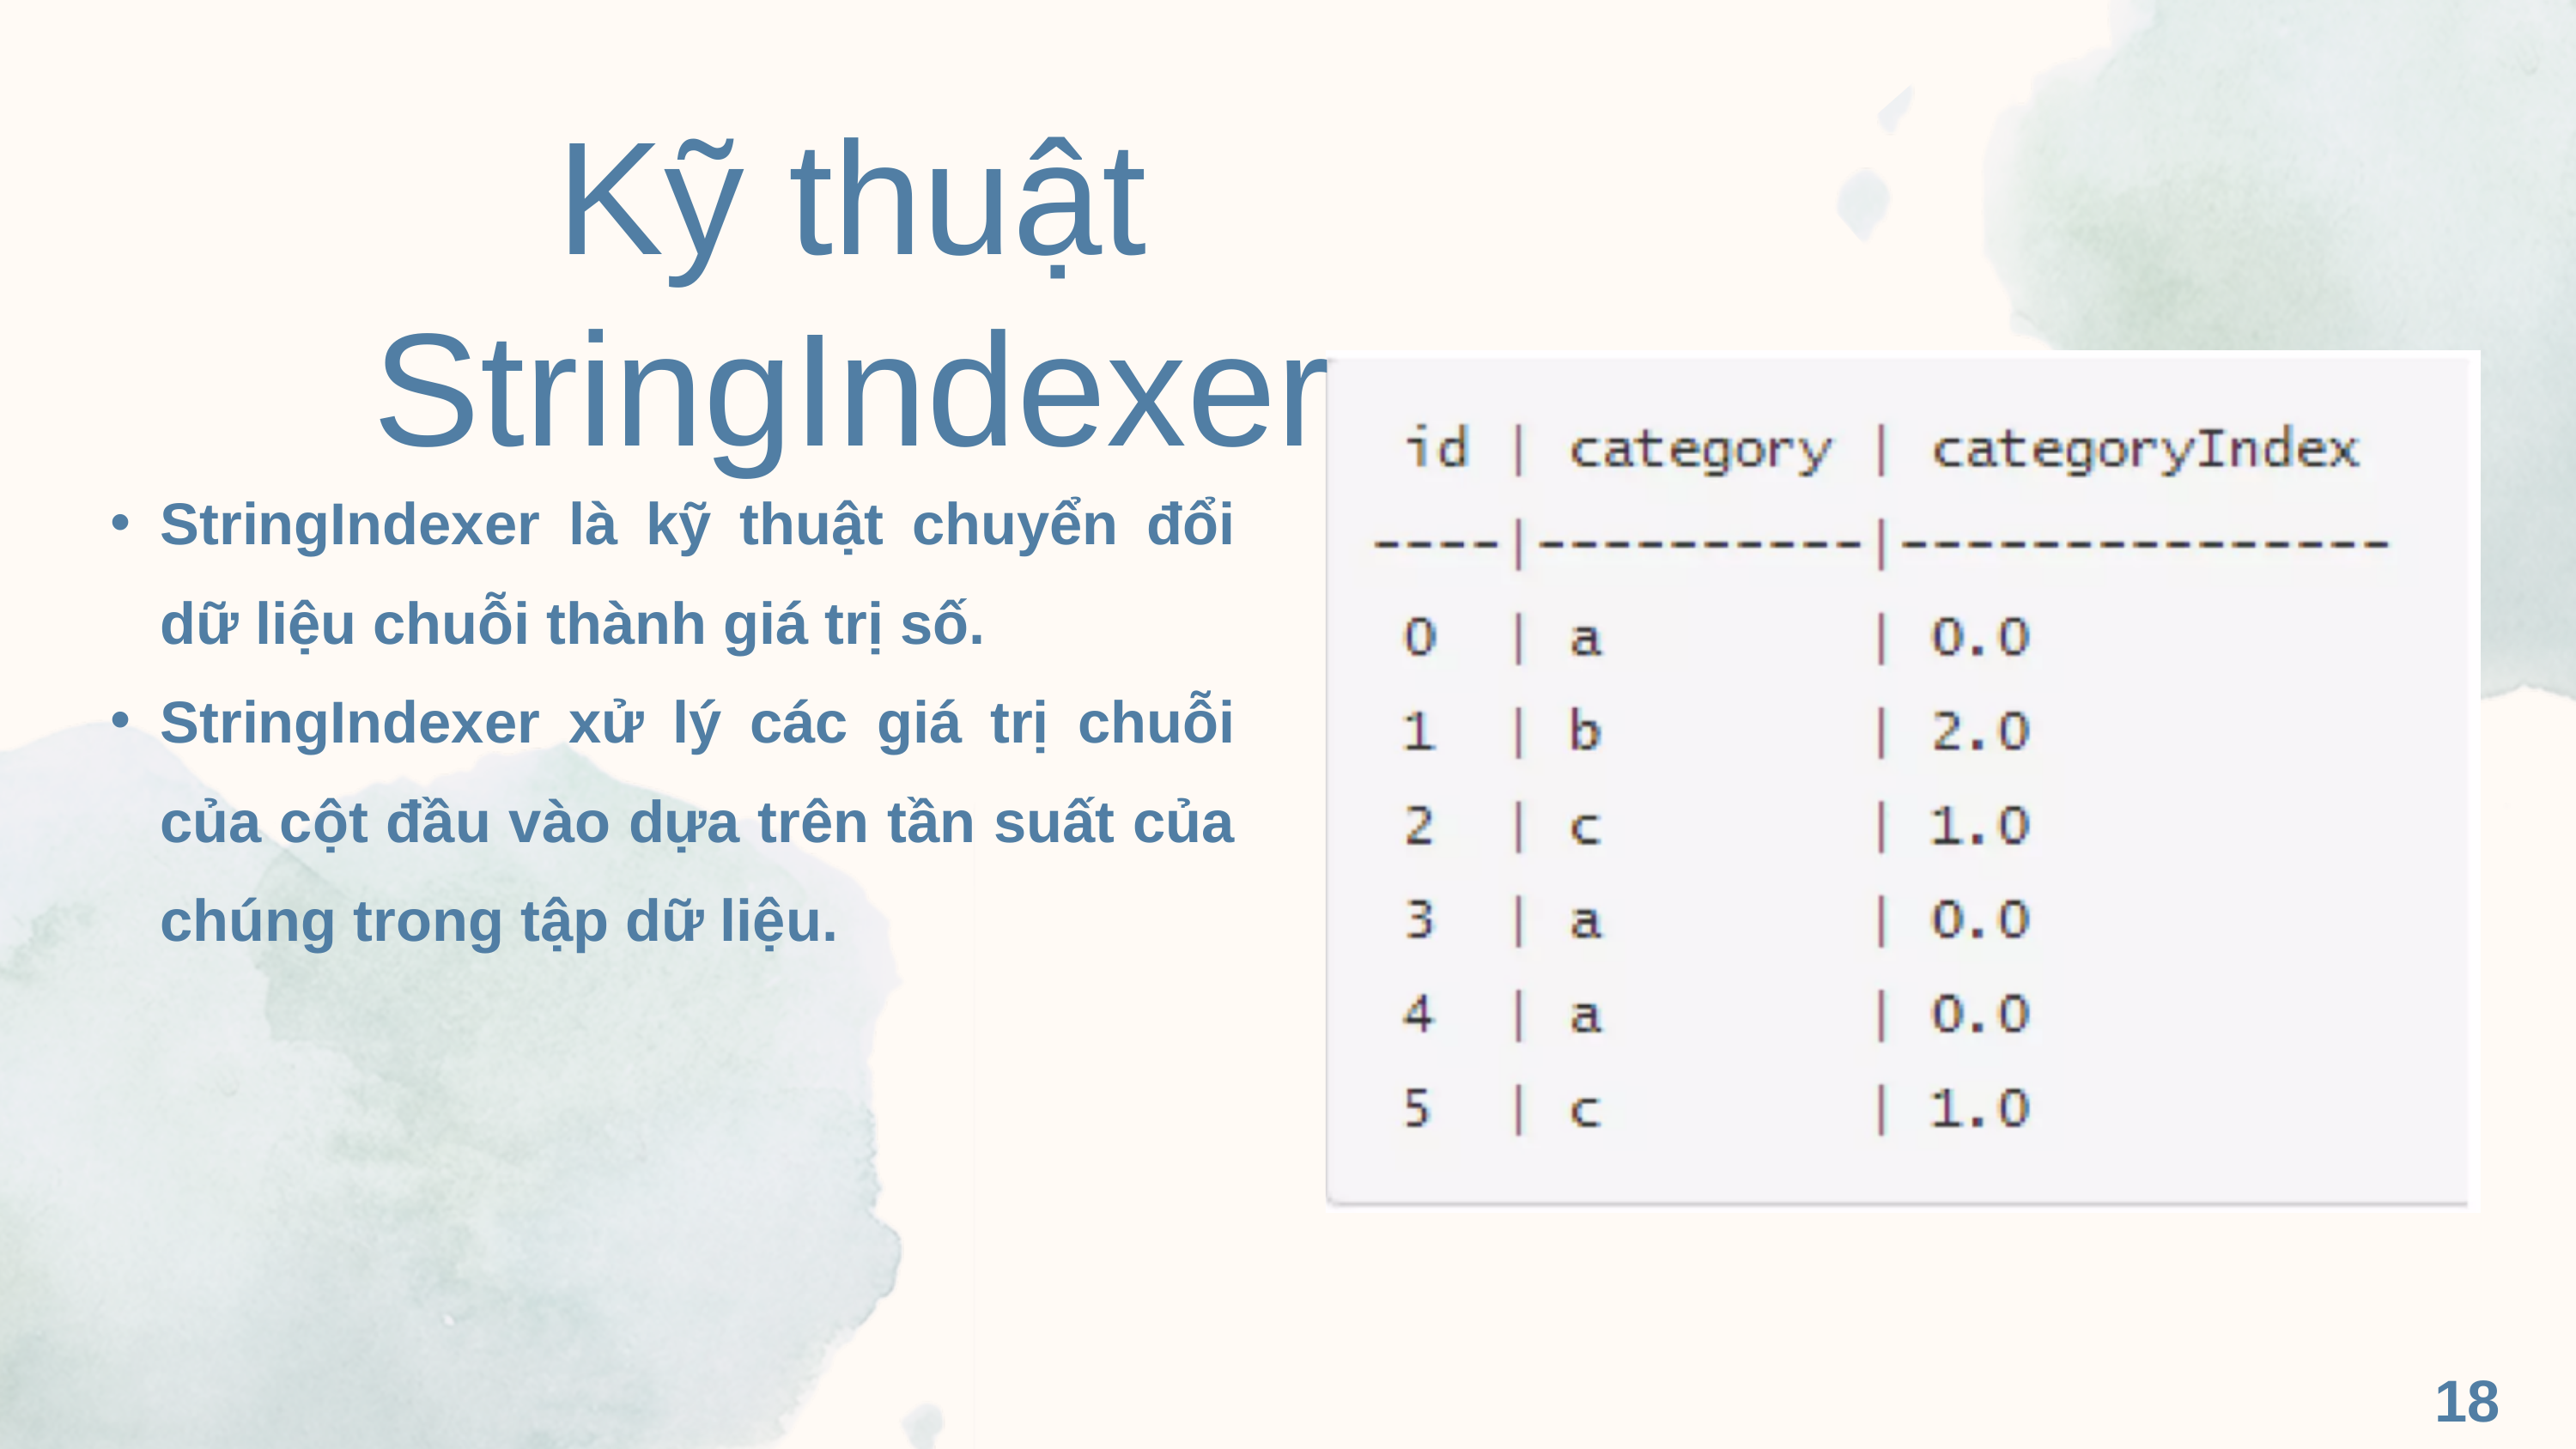

Kỹ thuật StringIndexer

StringIndexer là kỹ thuật chuyển đổi dữ liệu chuỗi thành giá trị số.
StringIndexer xử lý các giá trị chuỗi của cột đầu vào dựa trên tần suất của chúng trong tập dữ liệu.

18